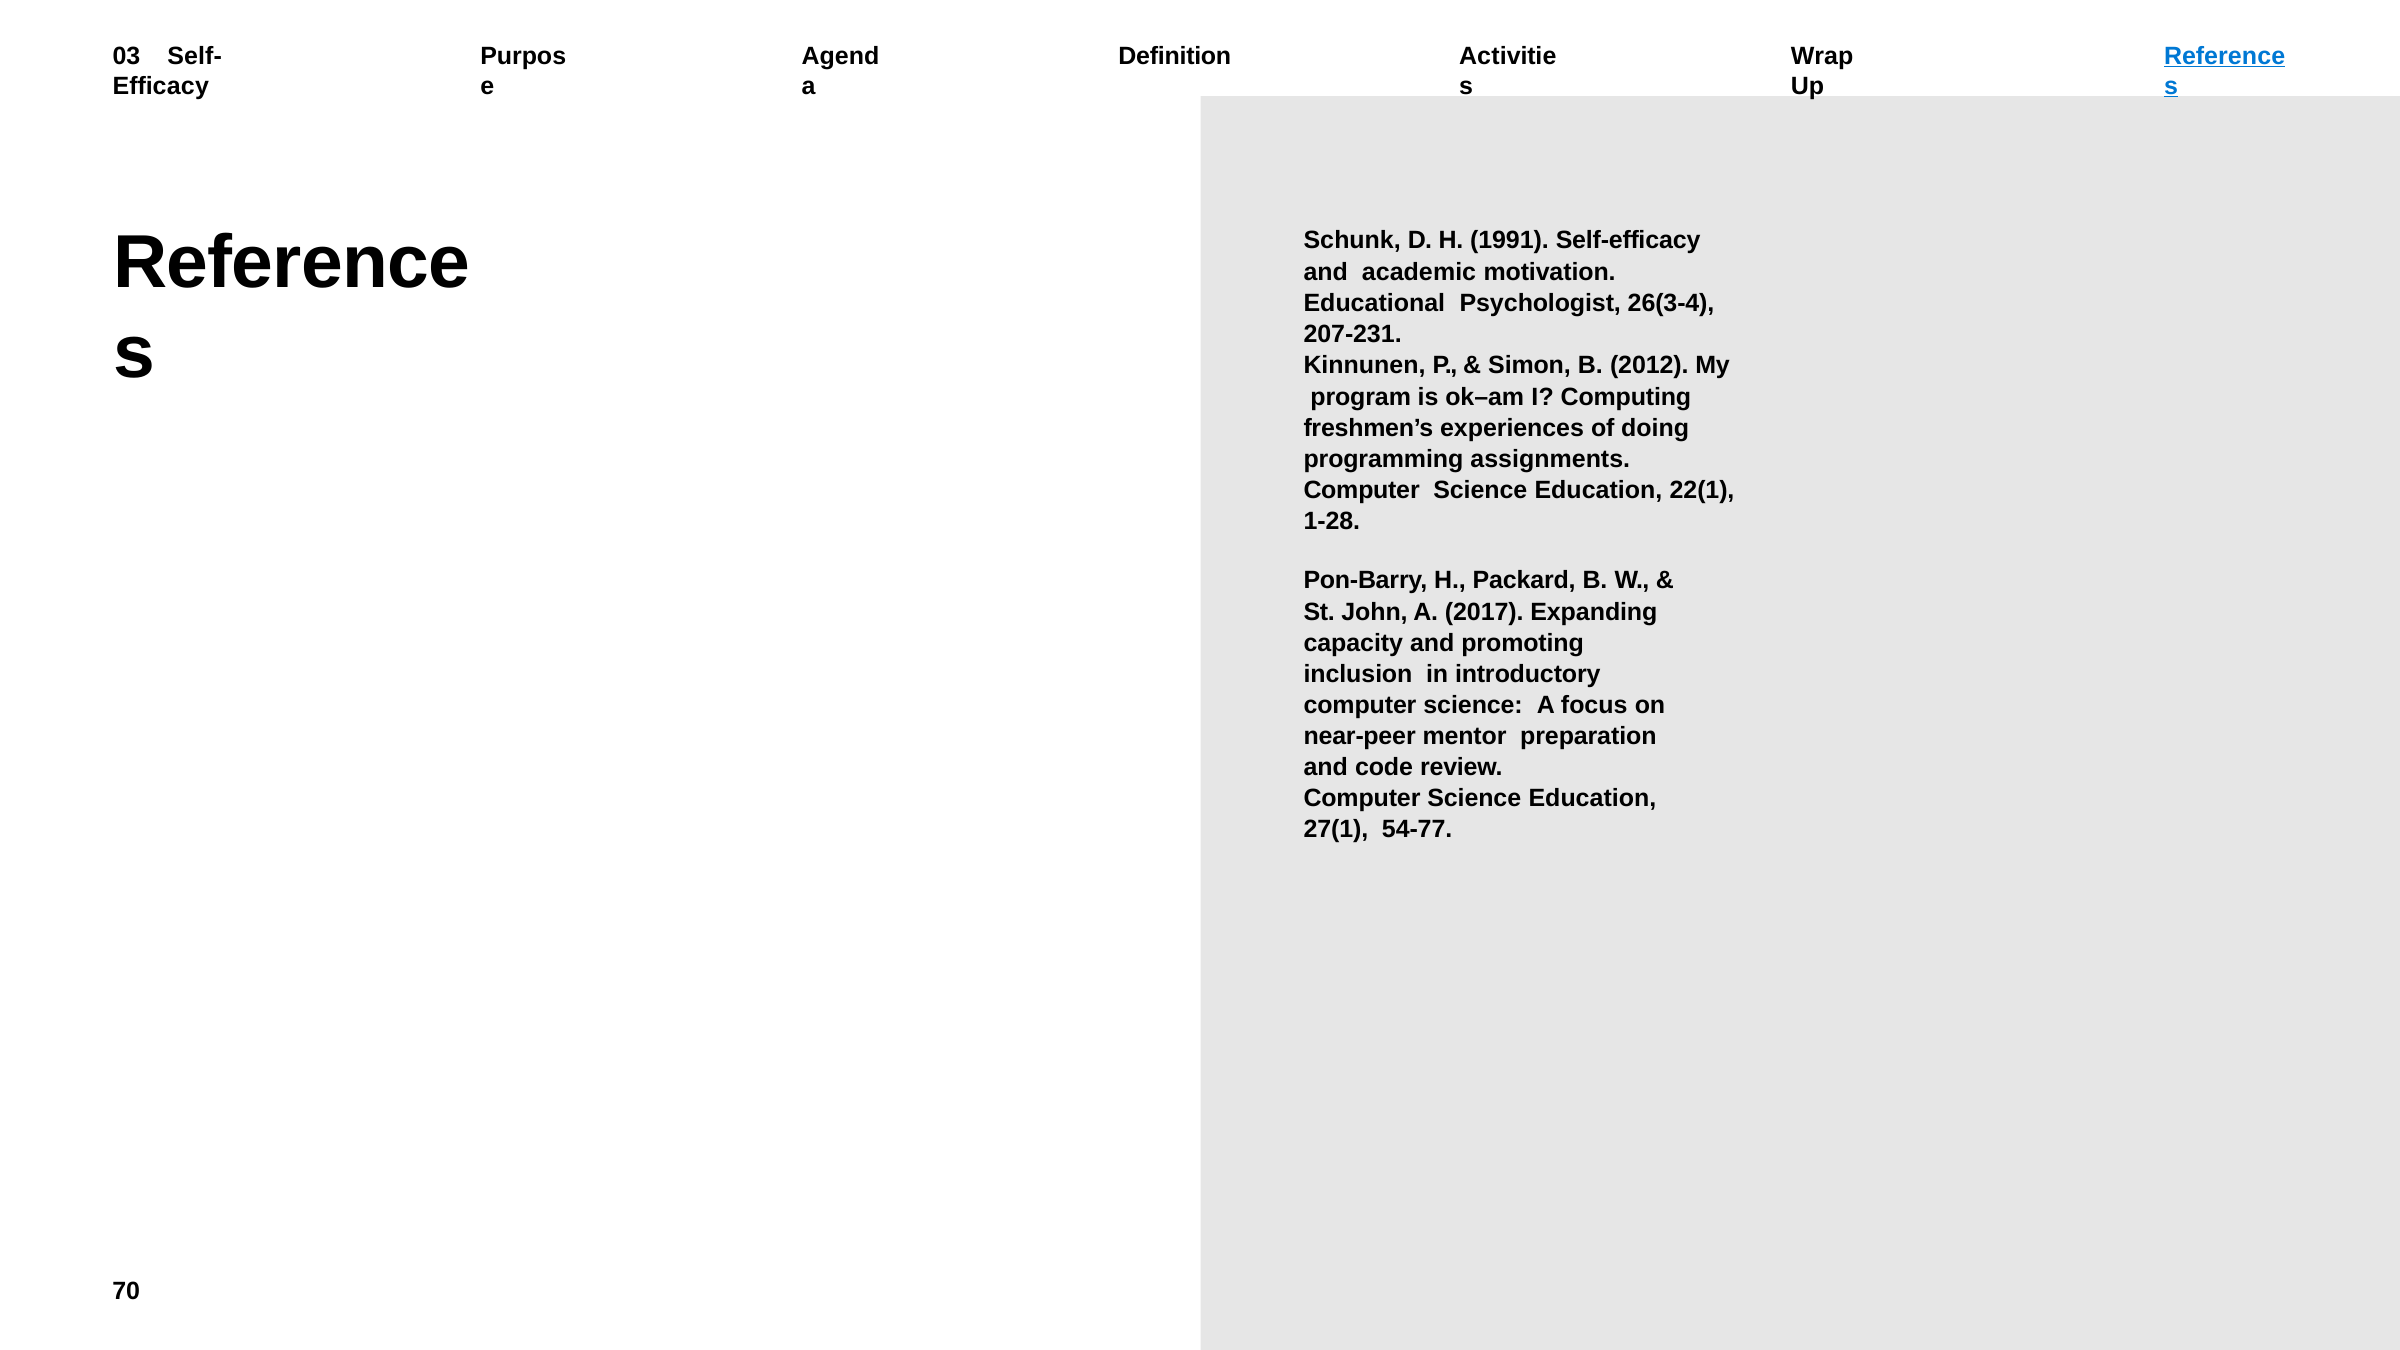

03	Self-Efficacy
Purpose
Agenda
Definition
Activities
Wrap	Up
References

References
Schunk, D. H. (1991). Self-efficacy and  academic motivation. Educational  Psychologist, 26(3-4), 207-231.
Kinnunen, P., & Simon, B. (2012). My  program is ok–am I? Computing  freshmen’s experiences of doing  programming assignments. Computer  Science Education, 22(1), 1-28.

Pon-Barry, H., Packard, B. W., &  St. John, A. (2017). Expanding  capacity and promoting inclusion  in introductory computer science:  A focus on near-peer mentor  preparation and code review.
Computer Science Education, 27(1),  54-77.
70